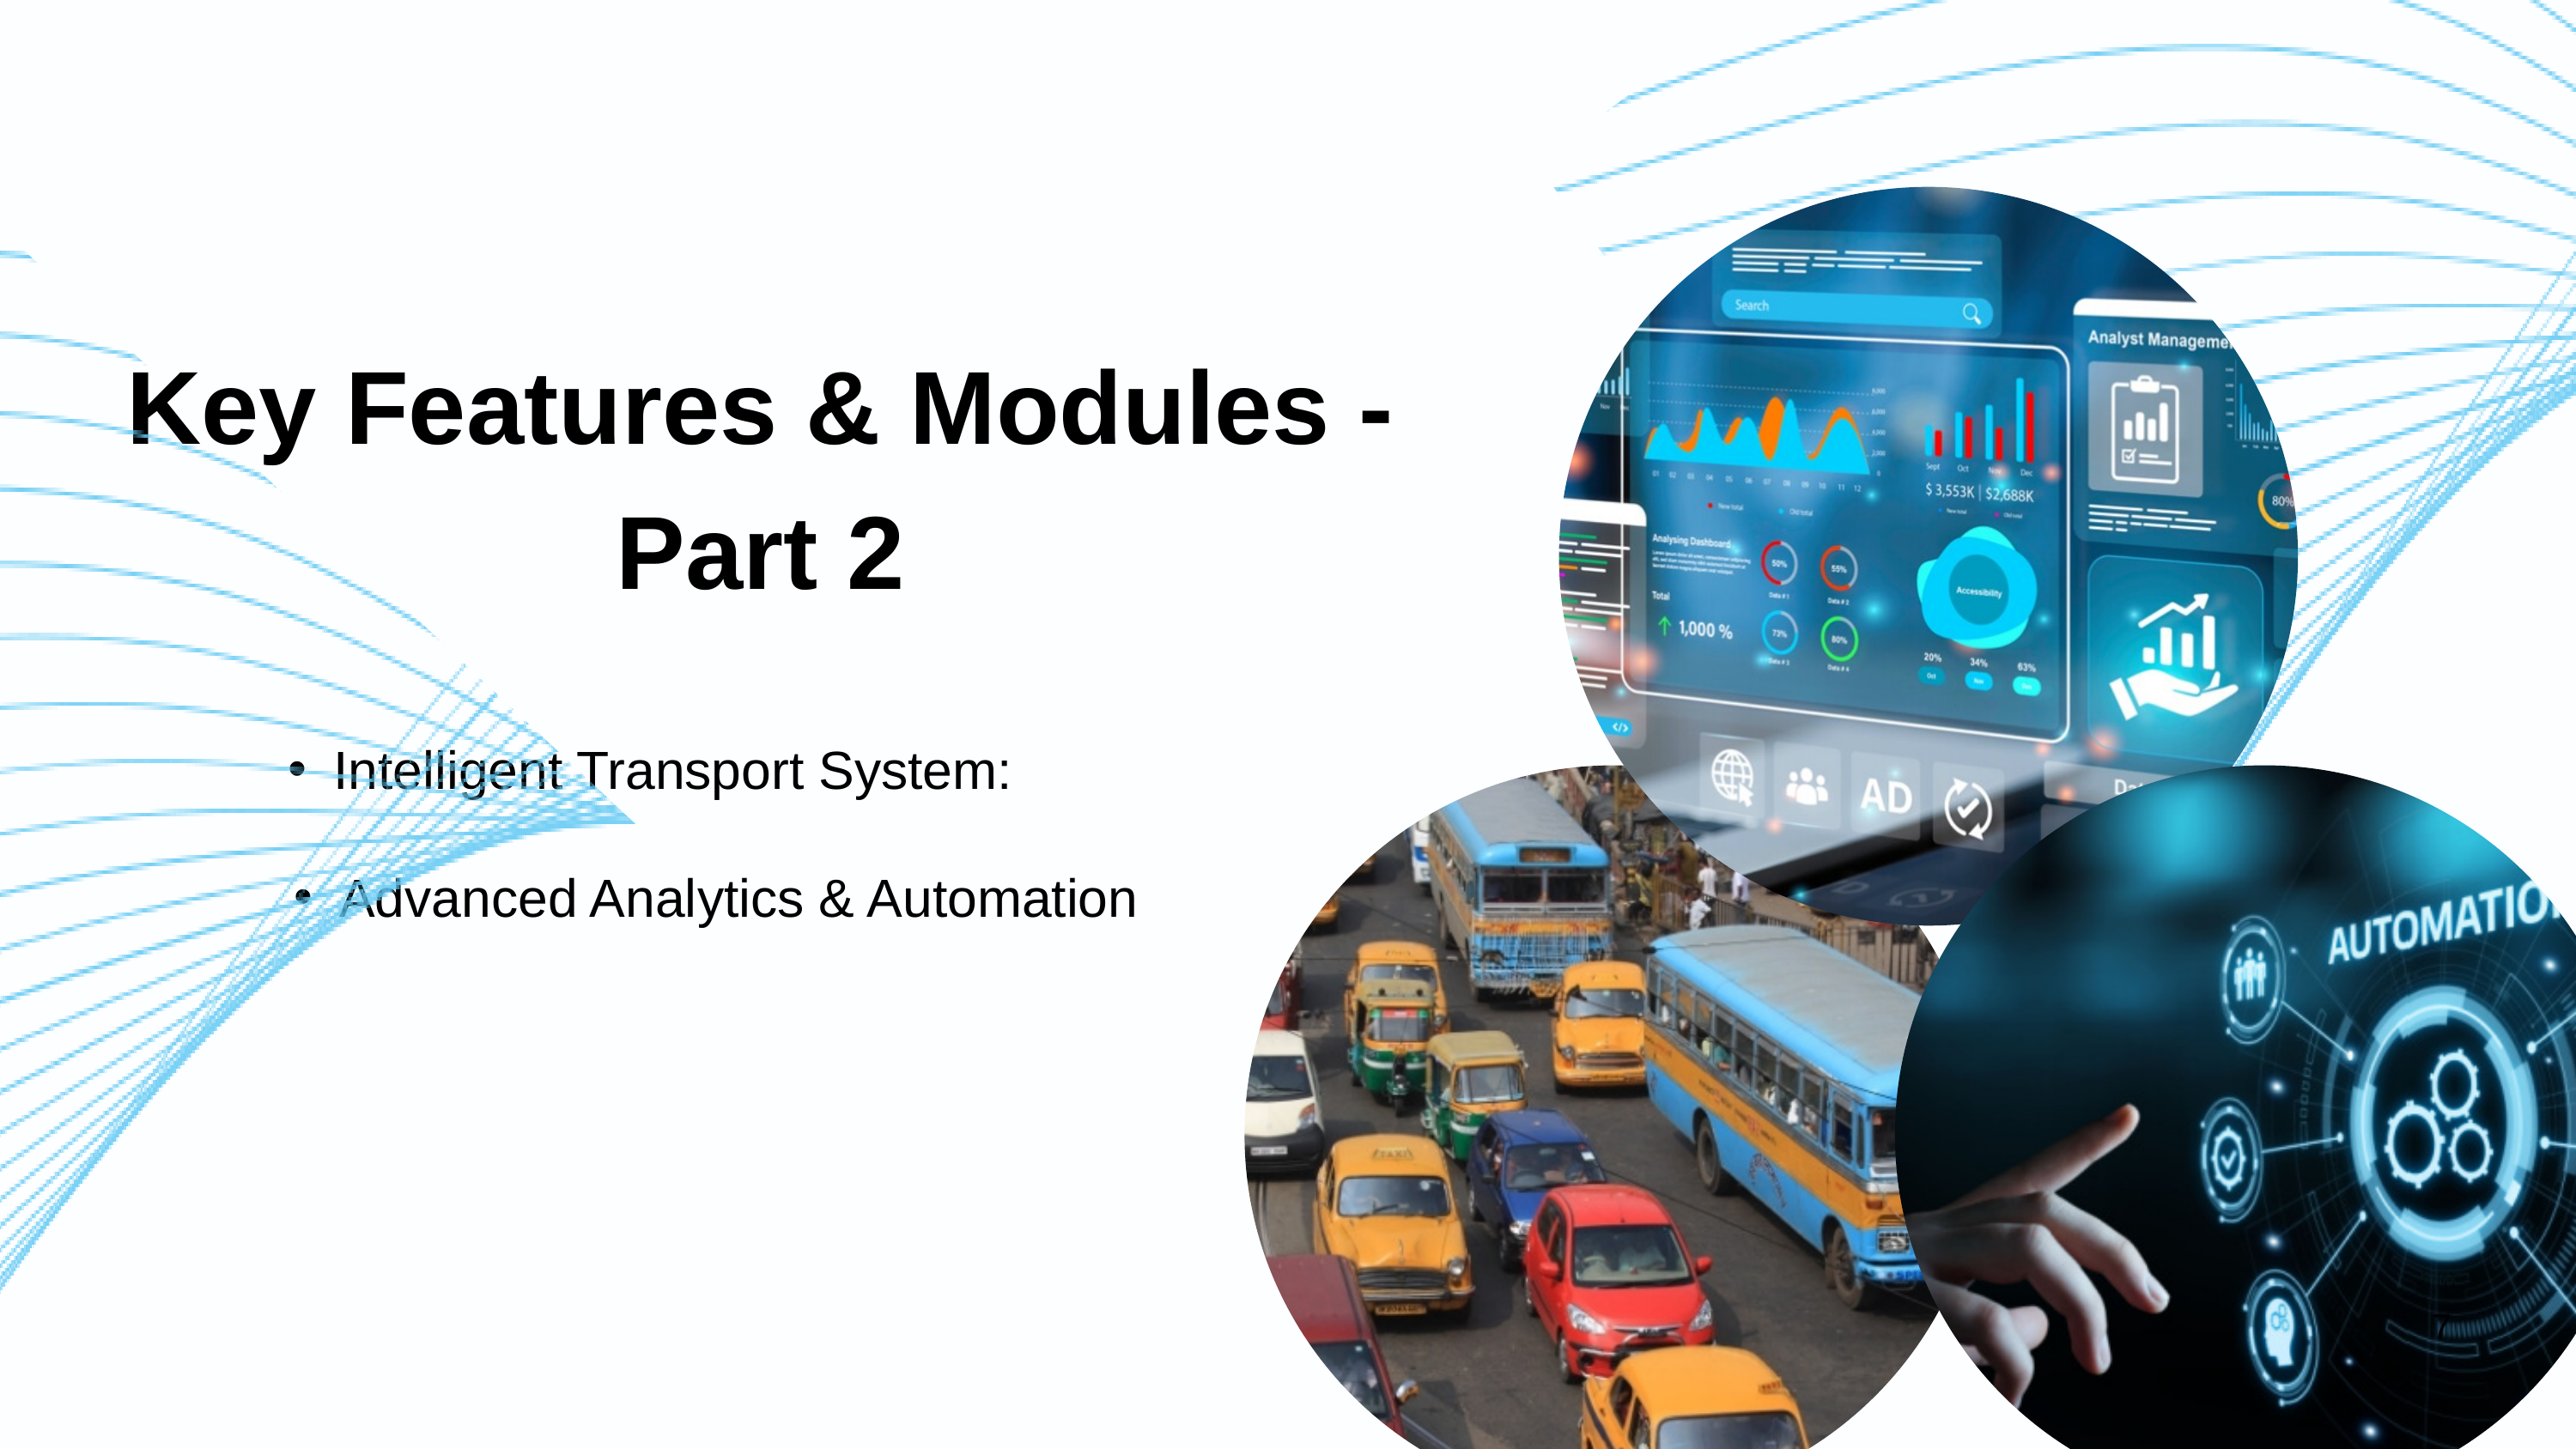

Key Features & Modules -
Part 2

SERVICE 01
SERVICE 03

Intelligent Transport System:

SERVICE 04
SERVICE 02
Advanced Analytics & Automation
7